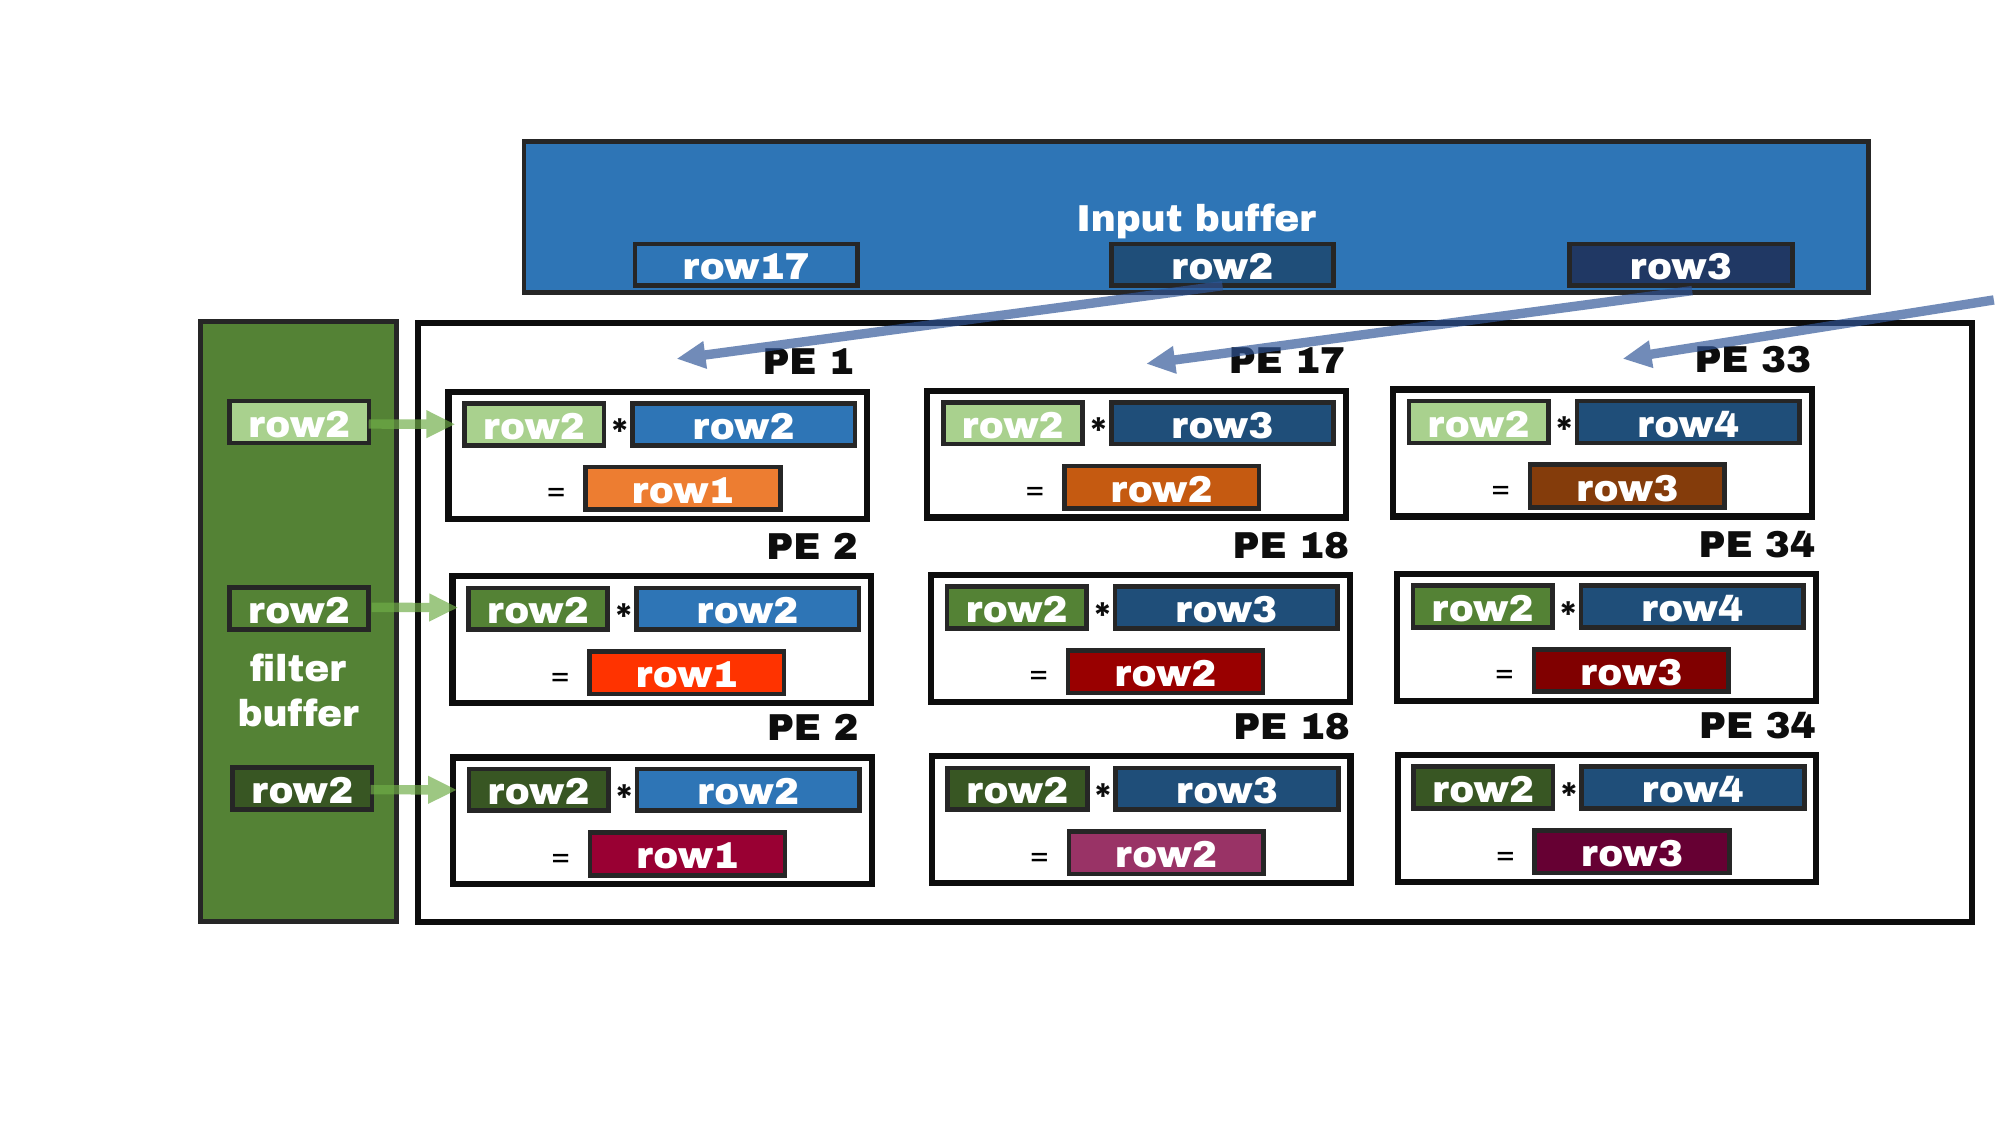

Input buffer
row17
row2
row3

filter buffer
PE 33

row4
row2
*
=
row3

PE 17

row3
row2
*
=
row2
PE 1

row2
row2
*
=
row1
row2
PE 34

row4
row2
*
=
row3
PE 18

row3
row2
*
=
row2
PE 2

row2
row2
*
=
row1
row2
PE 34

row4
row2
*
=
row3
PE 18

row3
row2
*
=
row2
PE 2

row2
row2
*
=
row1
row2